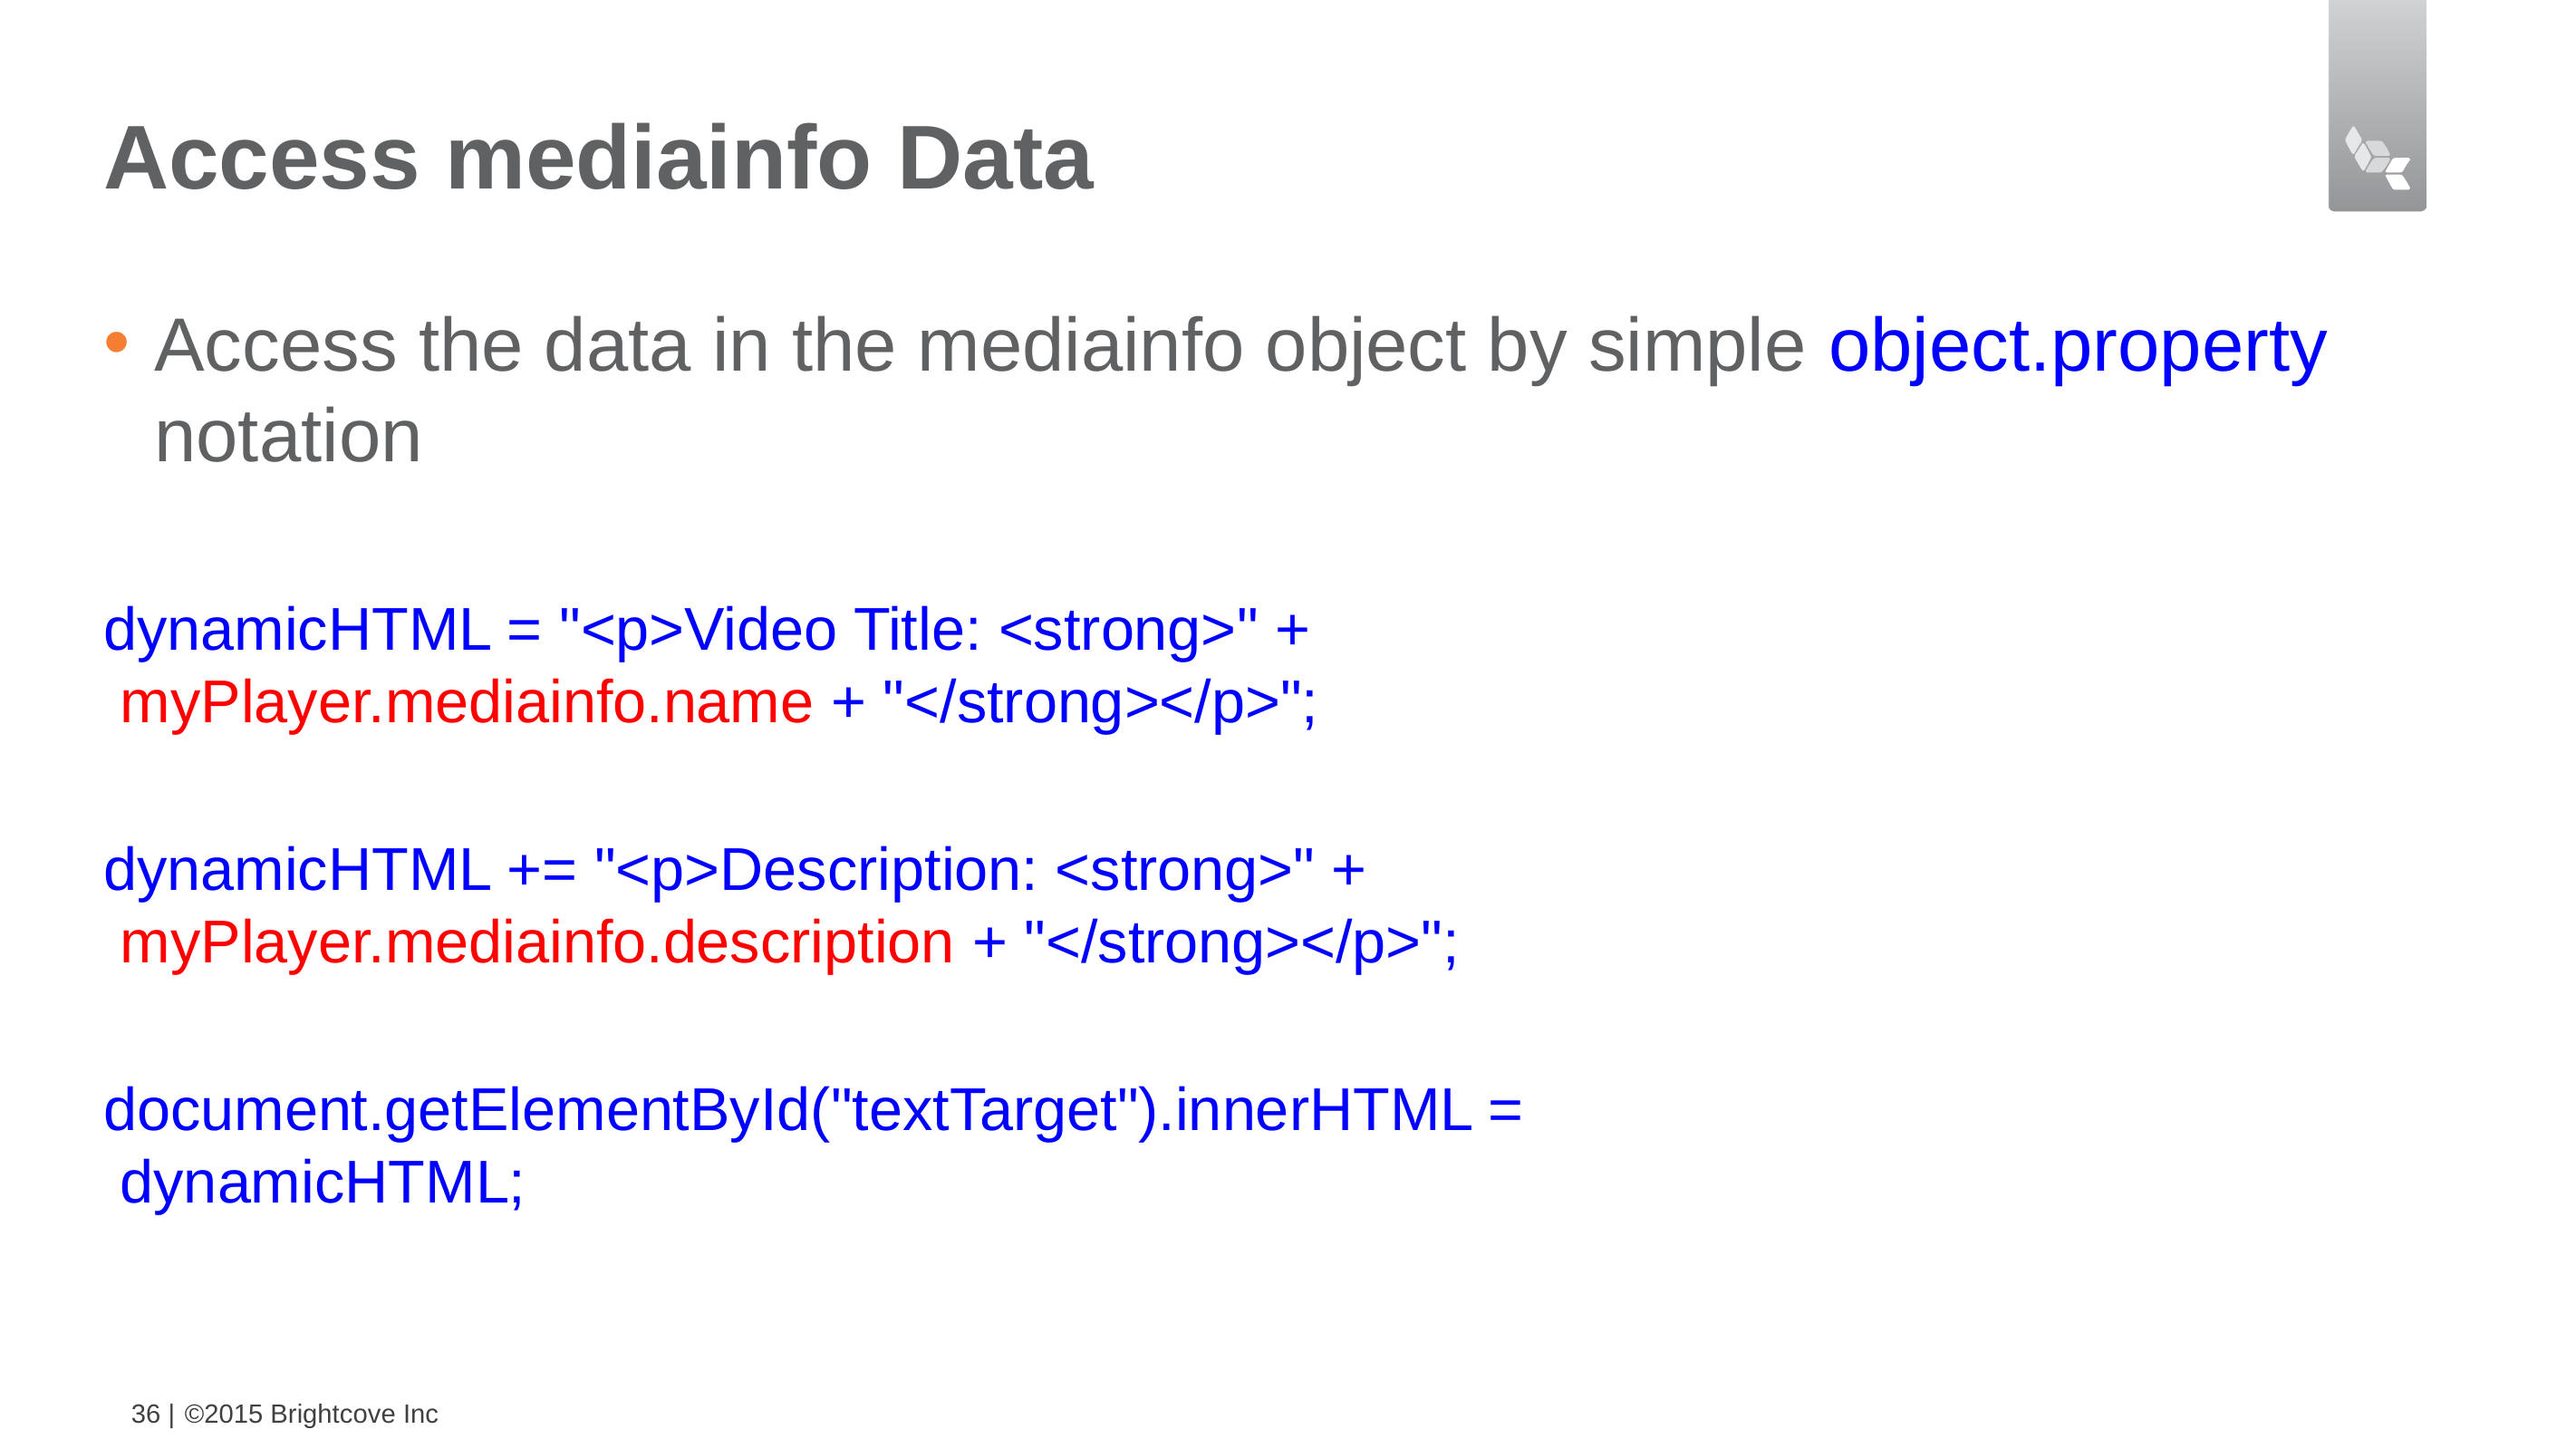

# Access mediainfo Data
Access the data in the mediainfo object by simple object.property notation

dynamicHTML = "<p>Video Title: <strong>" +
 myPlayer.mediainfo.name + "</strong></p>";

dynamicHTML += "<p>Description: <strong>" +
 myPlayer.mediainfo.description + "</strong></p>";

document.getElementById("textTarget").innerHTML =
 dynamicHTML;
36 |
©2015 Brightcove Inc